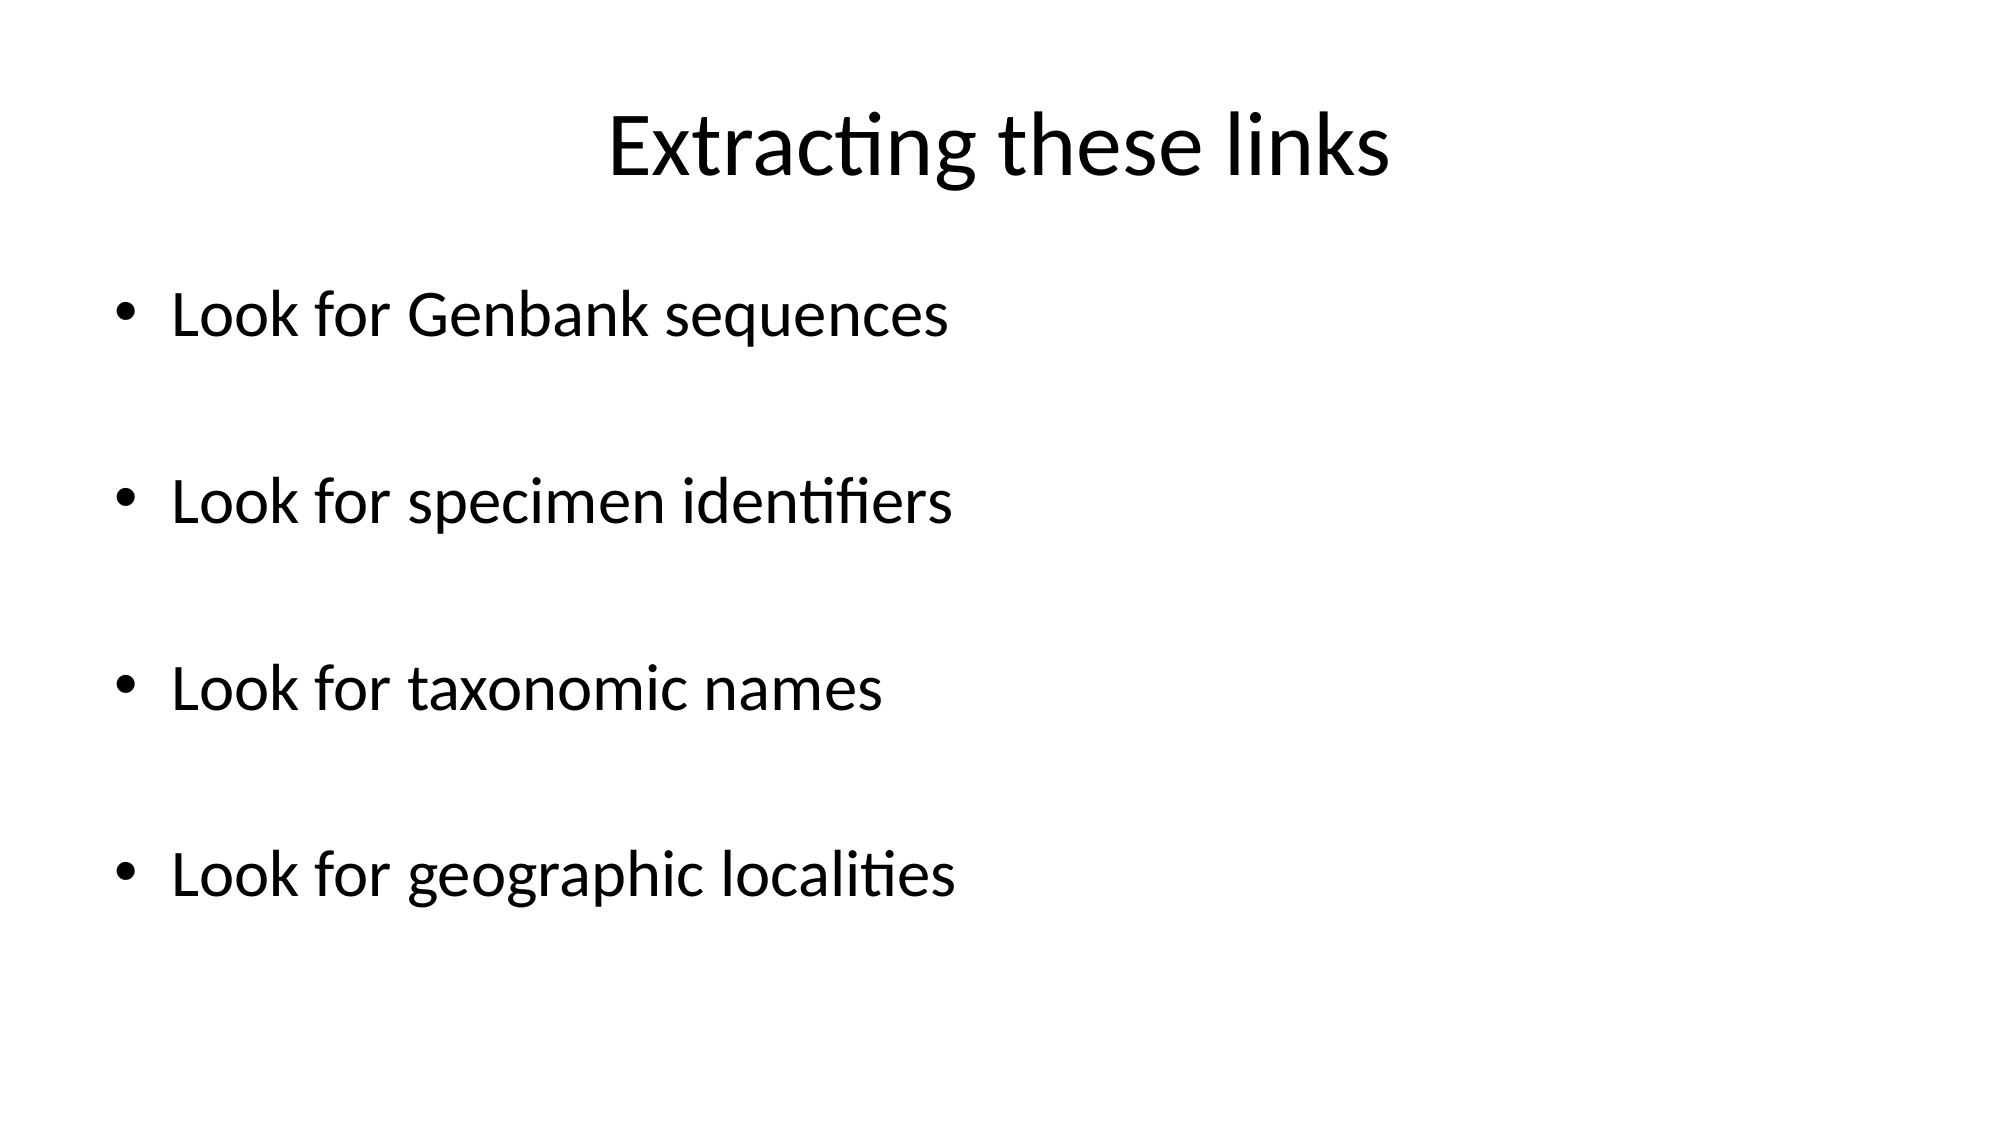

# Extracting these links
Look for Genbank sequences

Look for specimen identifiers

Look for taxonomic names

Look for geographic localities